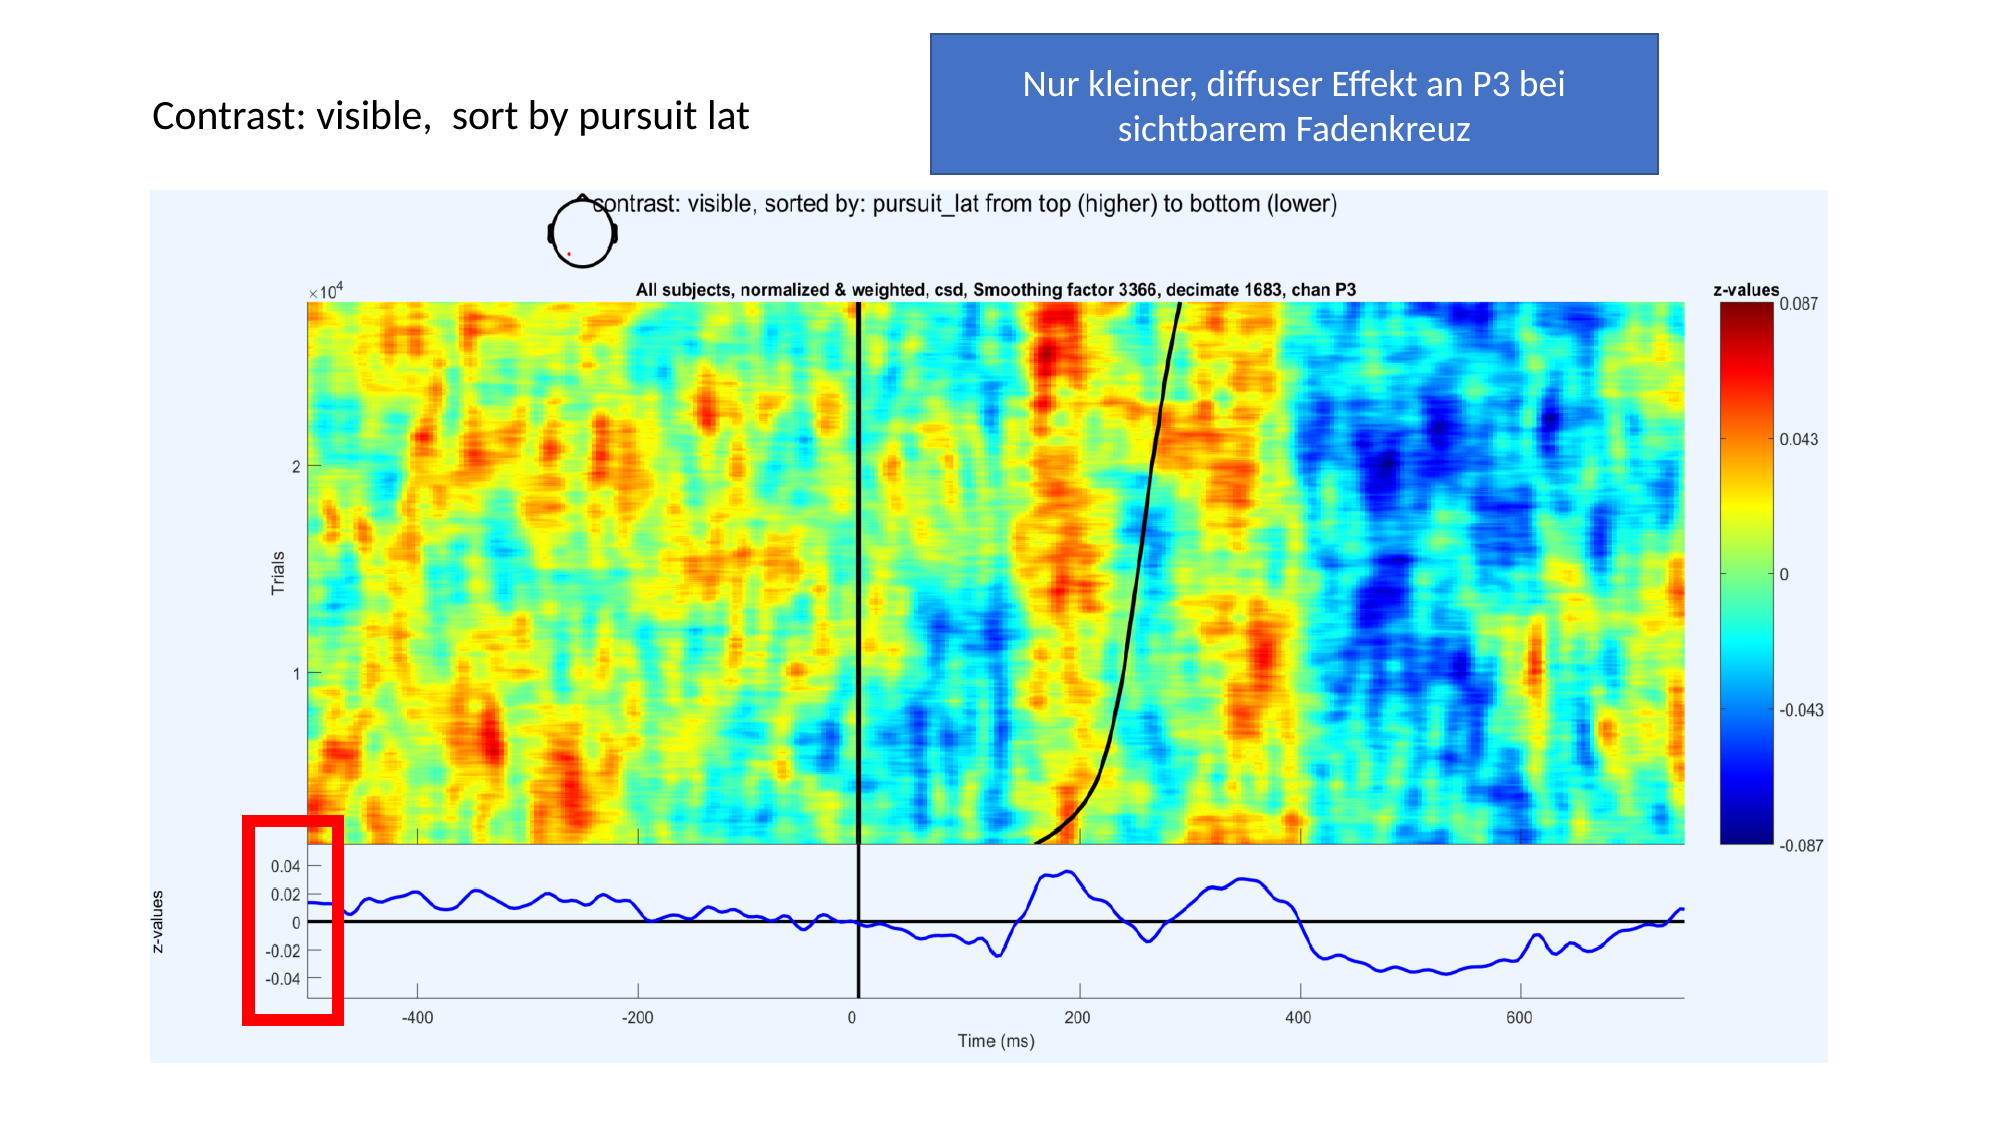

# Contrast: visible,  sort by pursuit lat
Nur kleiner, diffuser Effekt an P3 bei sichtbarem Fadenkreuz